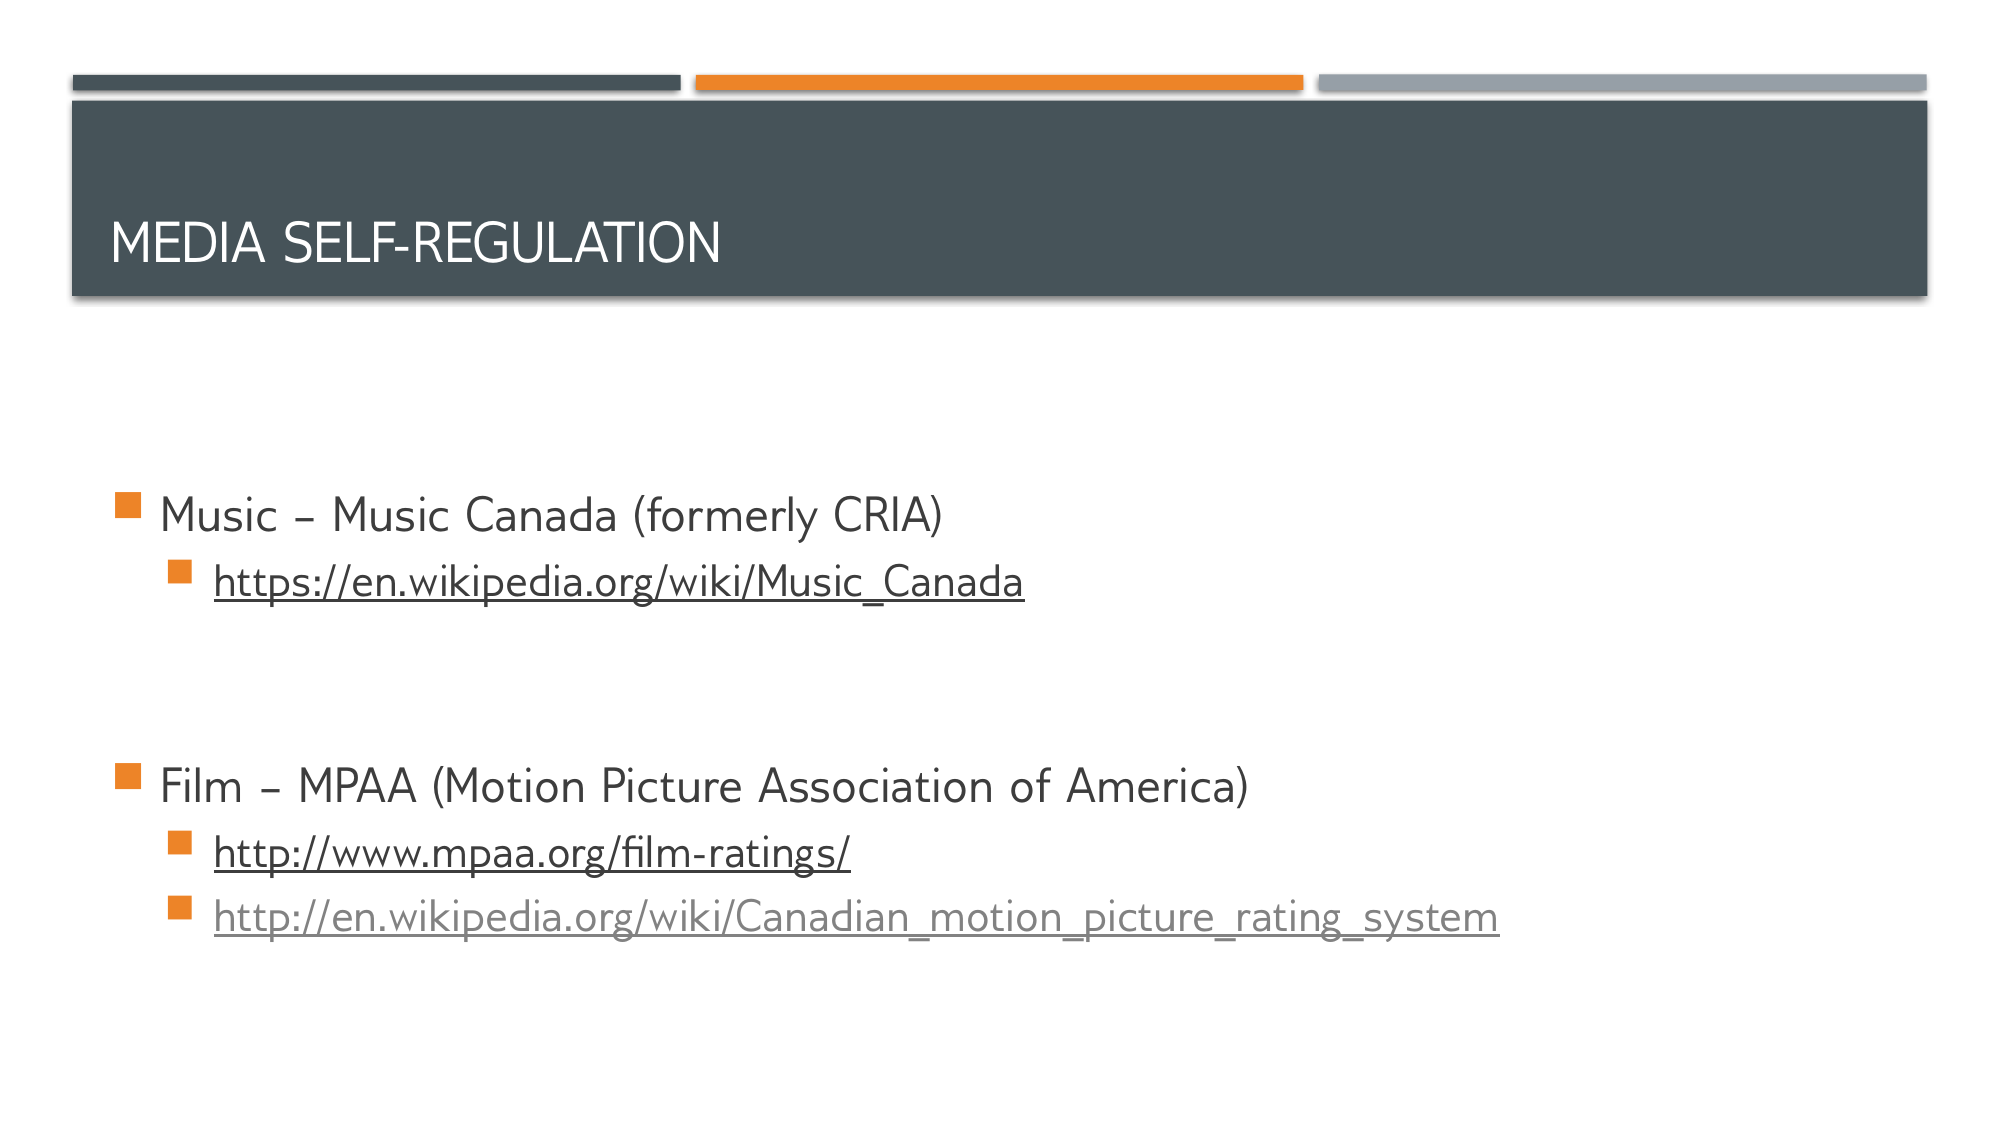

# Media self-regulation
Music – Music Canada (formerly CRIA)
https://en.wikipedia.org/wiki/Music_Canada

Film – MPAA (Motion Picture Association of America)
http://www.mpaa.org/film-ratings/
http://en.wikipedia.org/wiki/Canadian_motion_picture_rating_system